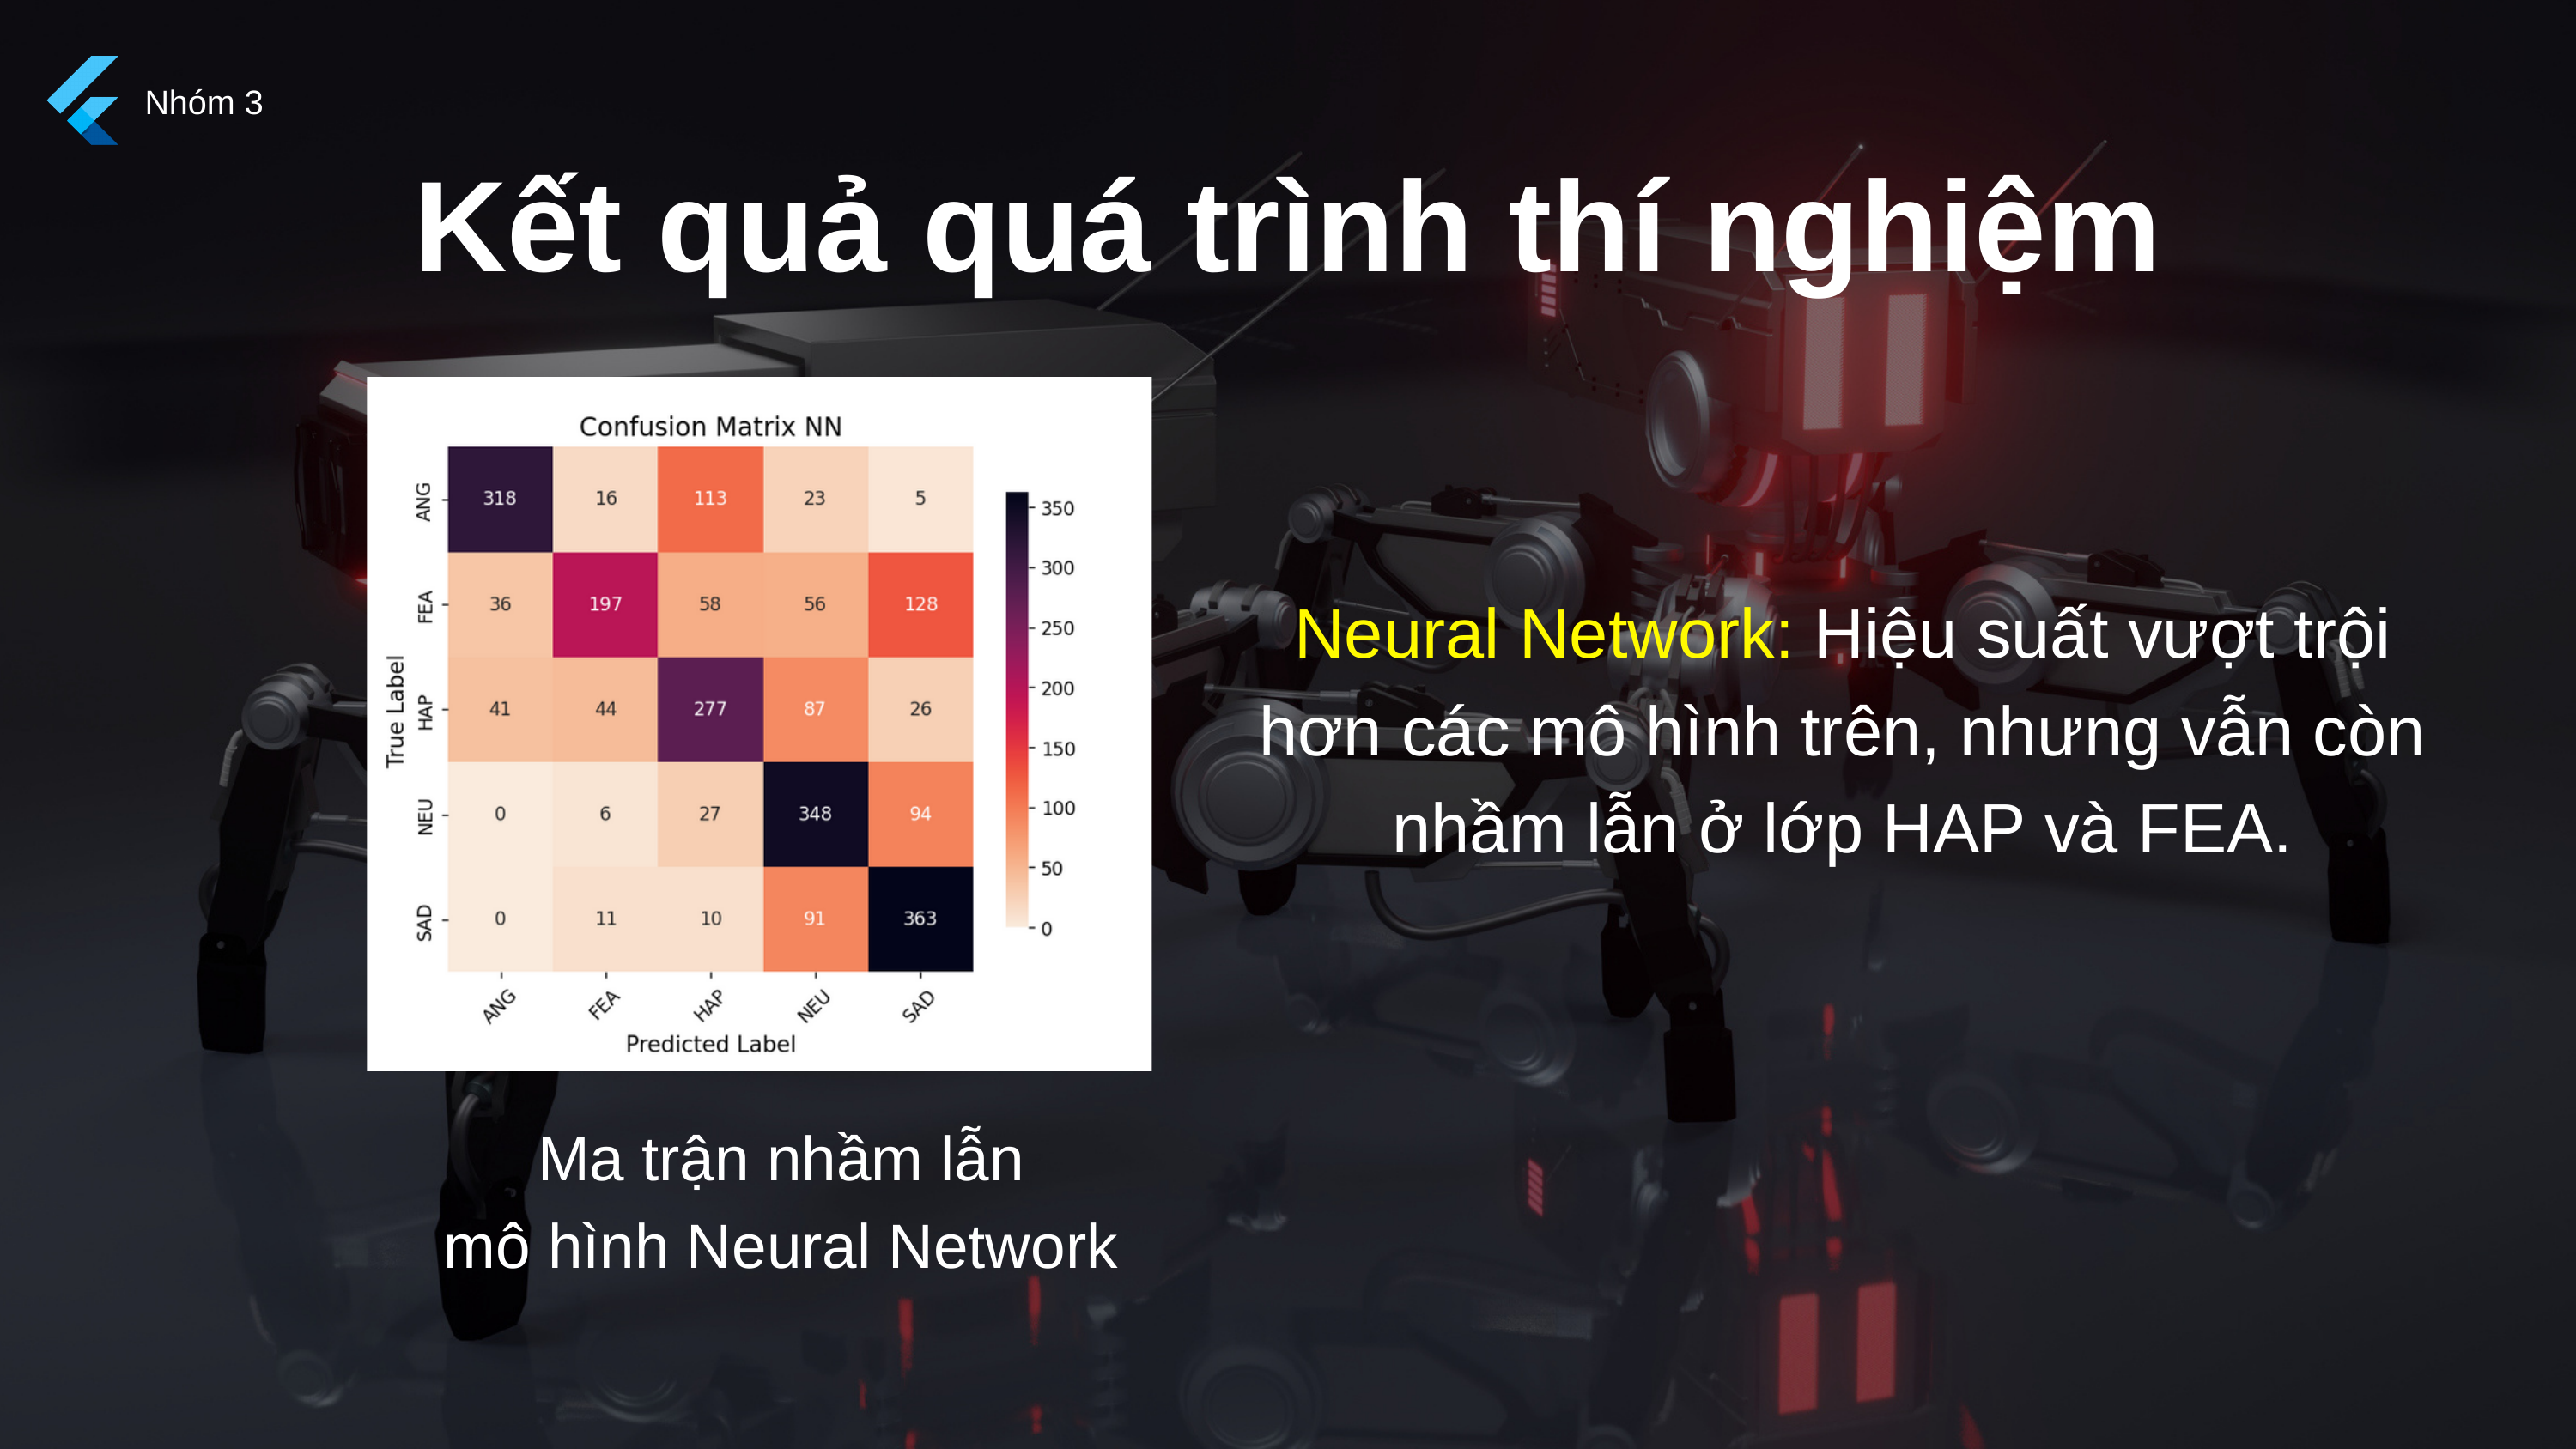

Nhóm 3
Kết quả quá trình thí nghiệm

Neural Network: Hiệu suất vượt trội hơn các mô hình trên, nhưng vẫn còn nhầm lẫn ở lớp HAP và FEA.
Ma trận nhầm lẫn
mô hình Neural Network